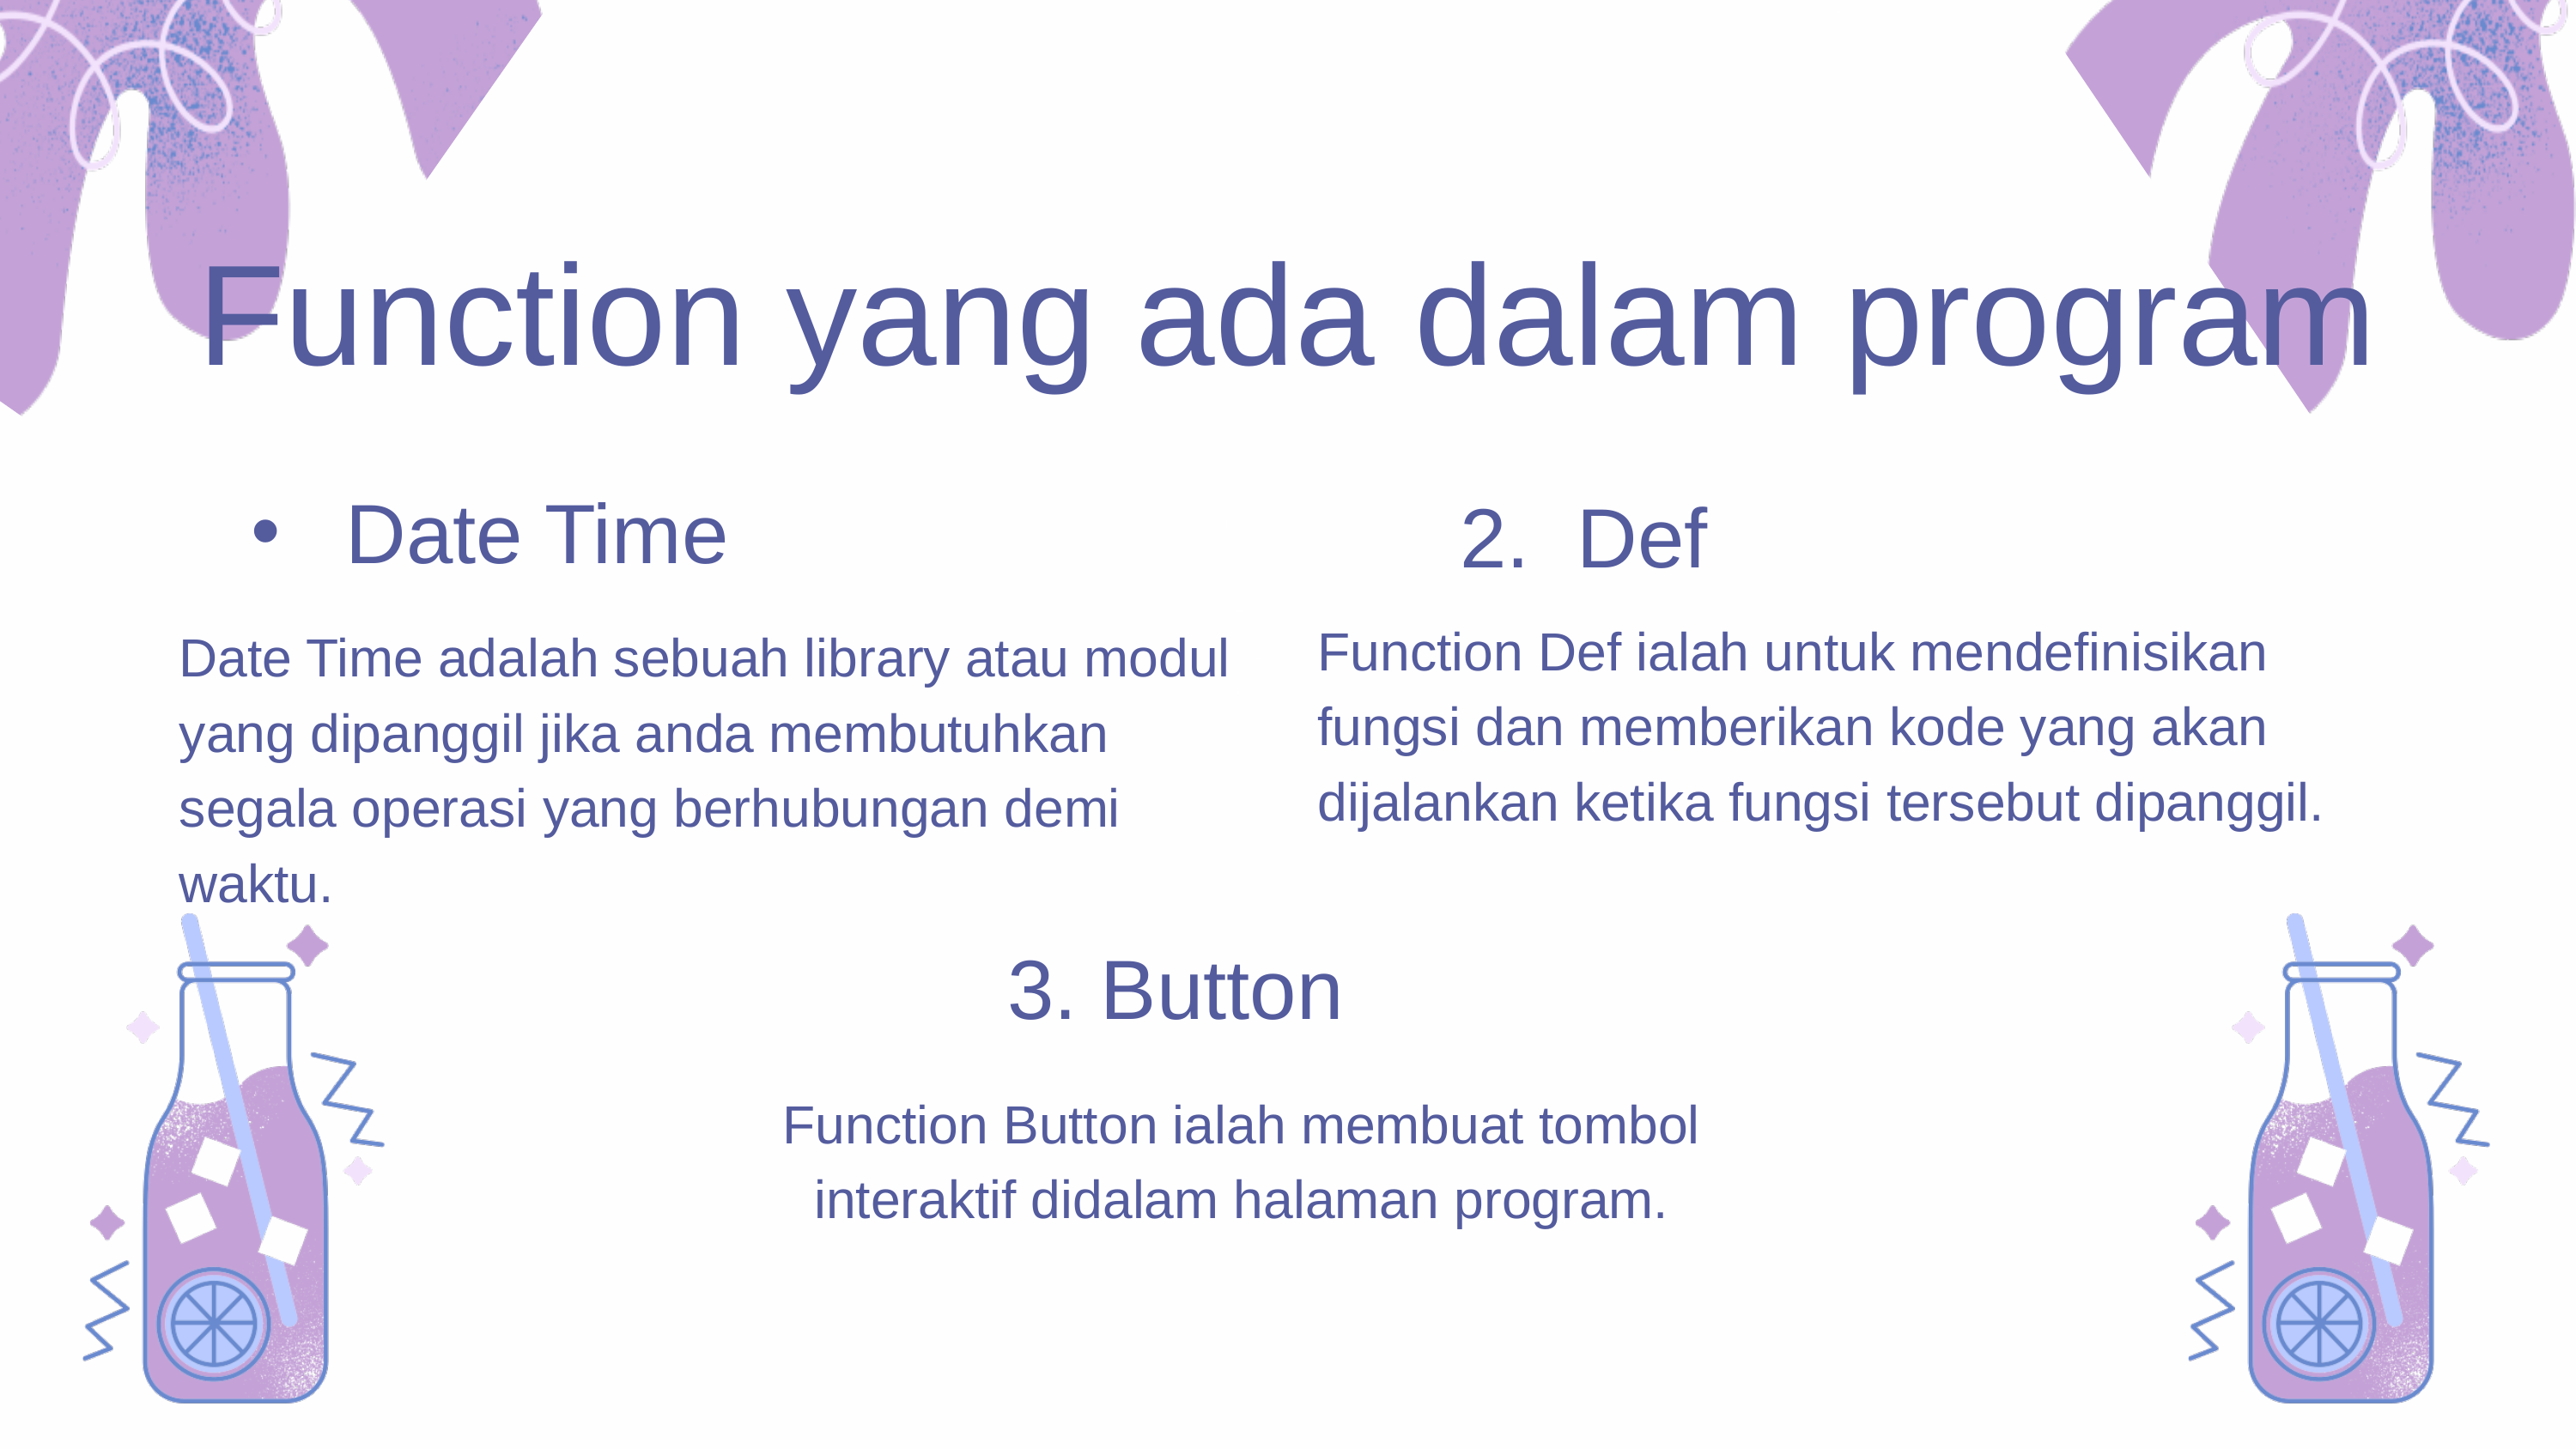

Function yang ada dalam program
 Date Time
2.  Def
Function Def ialah untuk mendefinisikan fungsi dan memberikan kode yang akan dijalankan ketika fungsi tersebut dipanggil.
Date Time adalah sebuah library atau modul yang dipanggil jika anda membutuhkan segala operasi yang berhubungan demi waktu.

3. Button
Function Button ialah membuat tombol interaktif didalam halaman program.